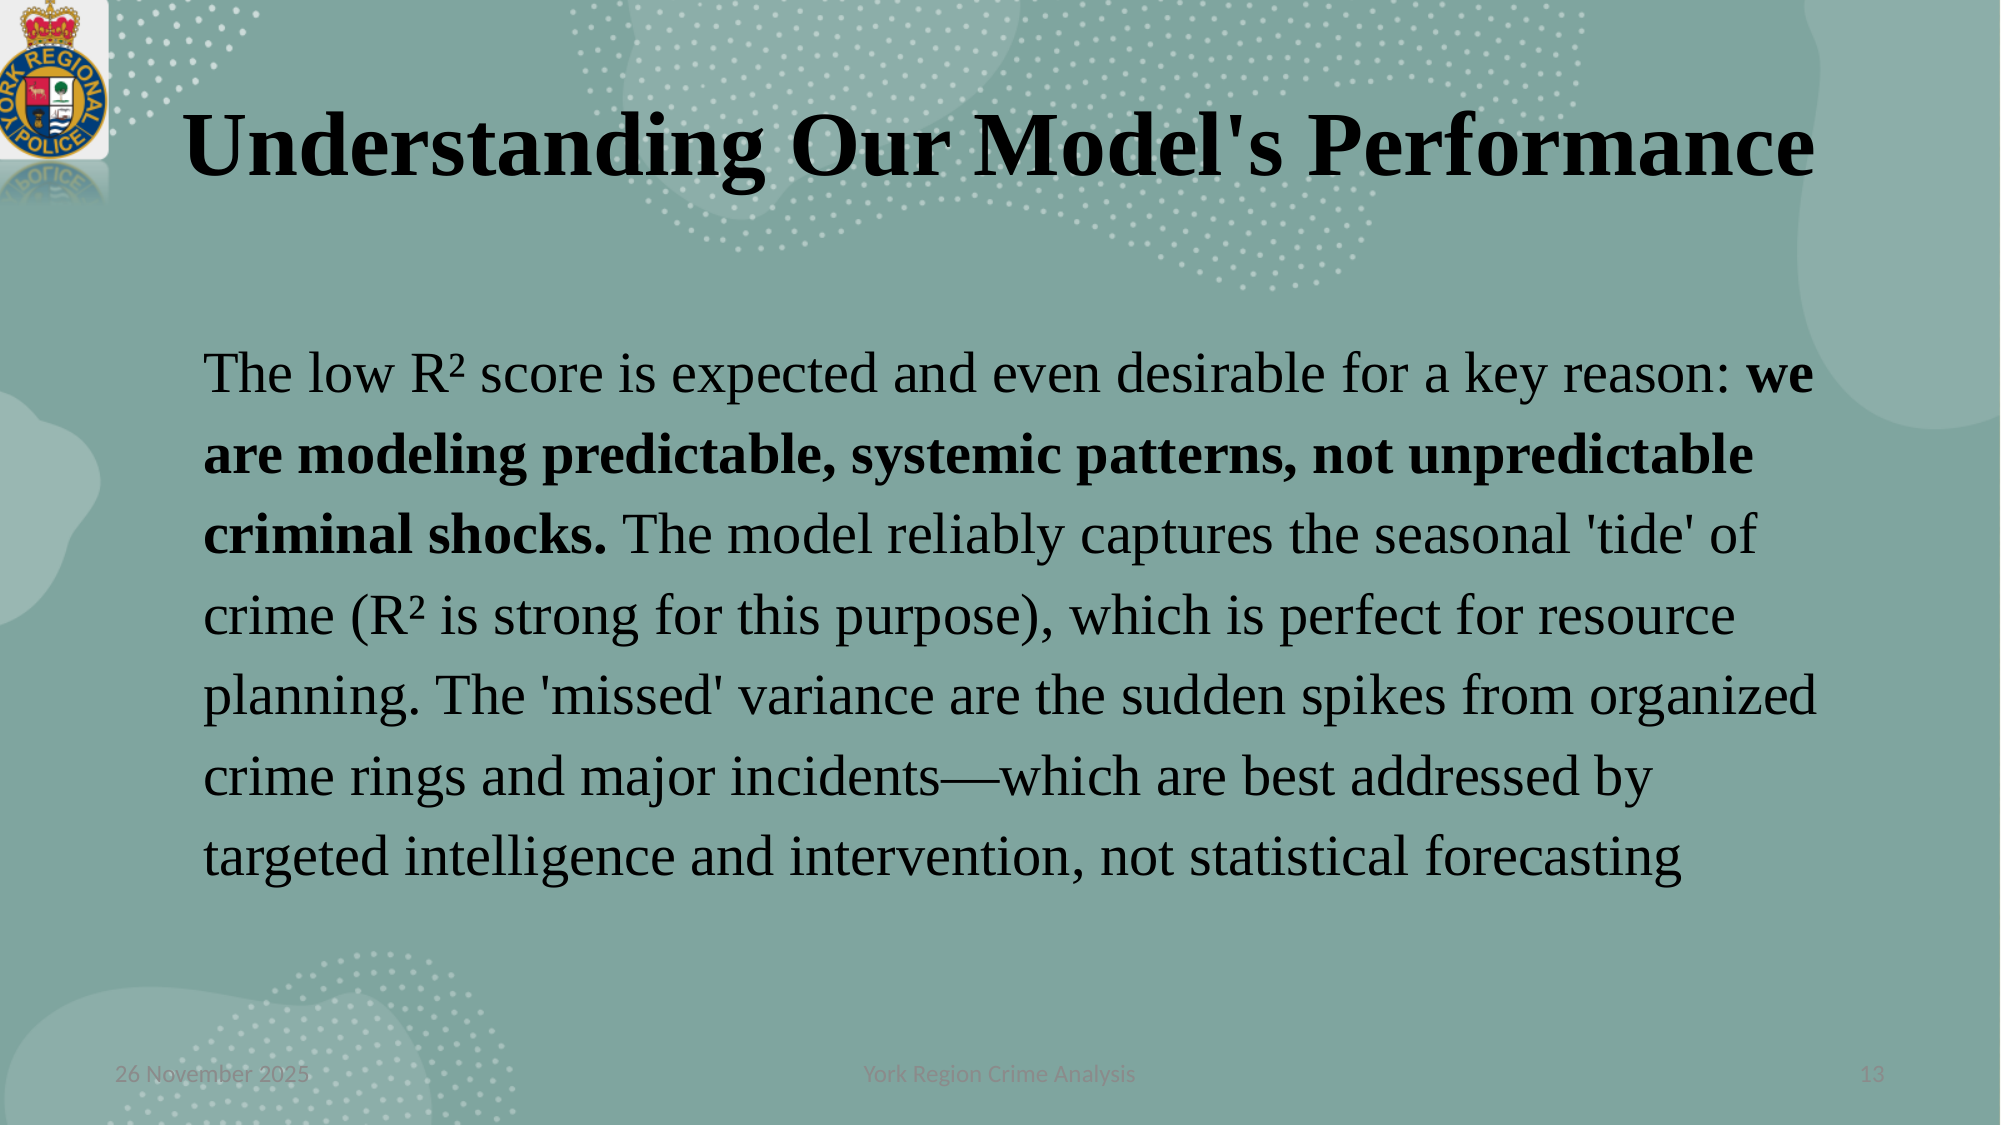

# Understanding Our Model's Performance
The low R² score is expected and even desirable for a key reason: we are modeling predictable, systemic patterns, not unpredictable criminal shocks. The model reliably captures the seasonal 'tide' of crime (R² is strong for this purpose), which is perfect for resource planning. The 'missed' variance are the sudden spikes from organized crime rings and major incidents—which are best addressed by targeted intelligence and intervention, not statistical forecasting
26 November 2025
York Region Crime Analysis
13